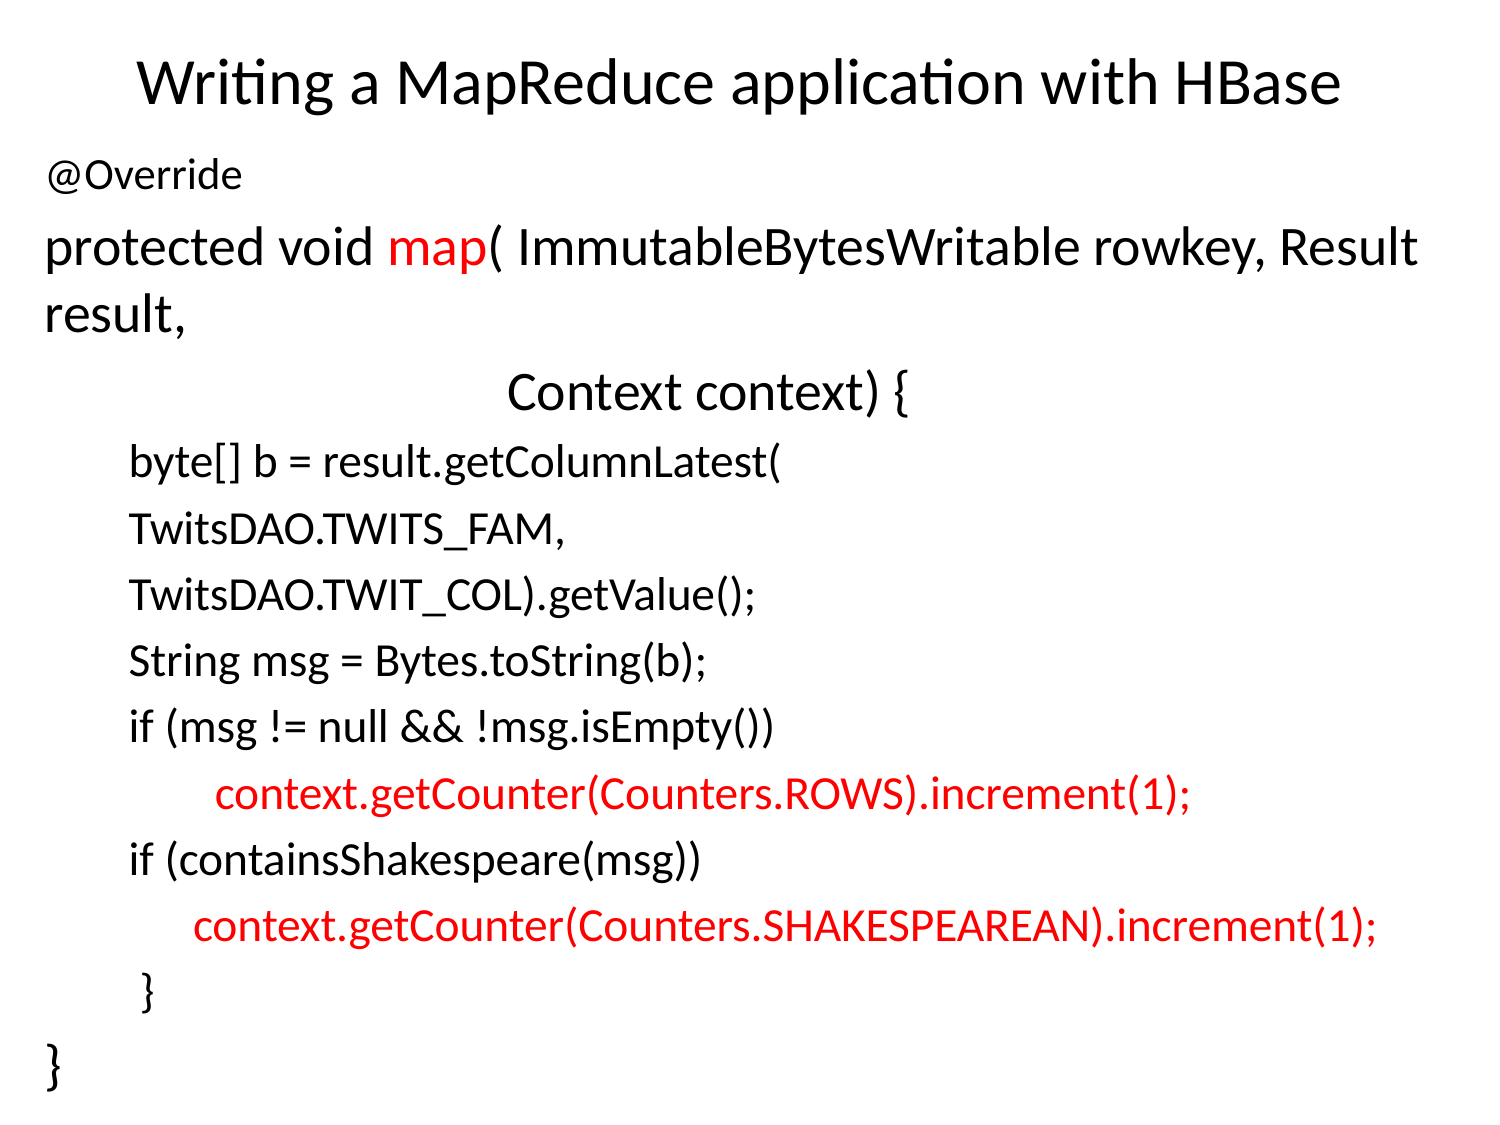

# Writing a MapReduce application with HBase
@Override
protected void map( ImmutableBytesWritable rowkey, Result result,
                                     Context context) {
  byte[] b = result.getColumnLatest(
  TwitsDAO.TWITS_FAM,
  TwitsDAO.TWIT_COL).getValue();
  String msg = Bytes.toString(b);
  if (msg != null && !msg.isEmpty())
          context.getCounter(Counters.ROWS).increment(1);
  if (containsShakespeare(msg))
        context.getCounter(Counters.SHAKESPEAREAN).increment(1);
   }
}